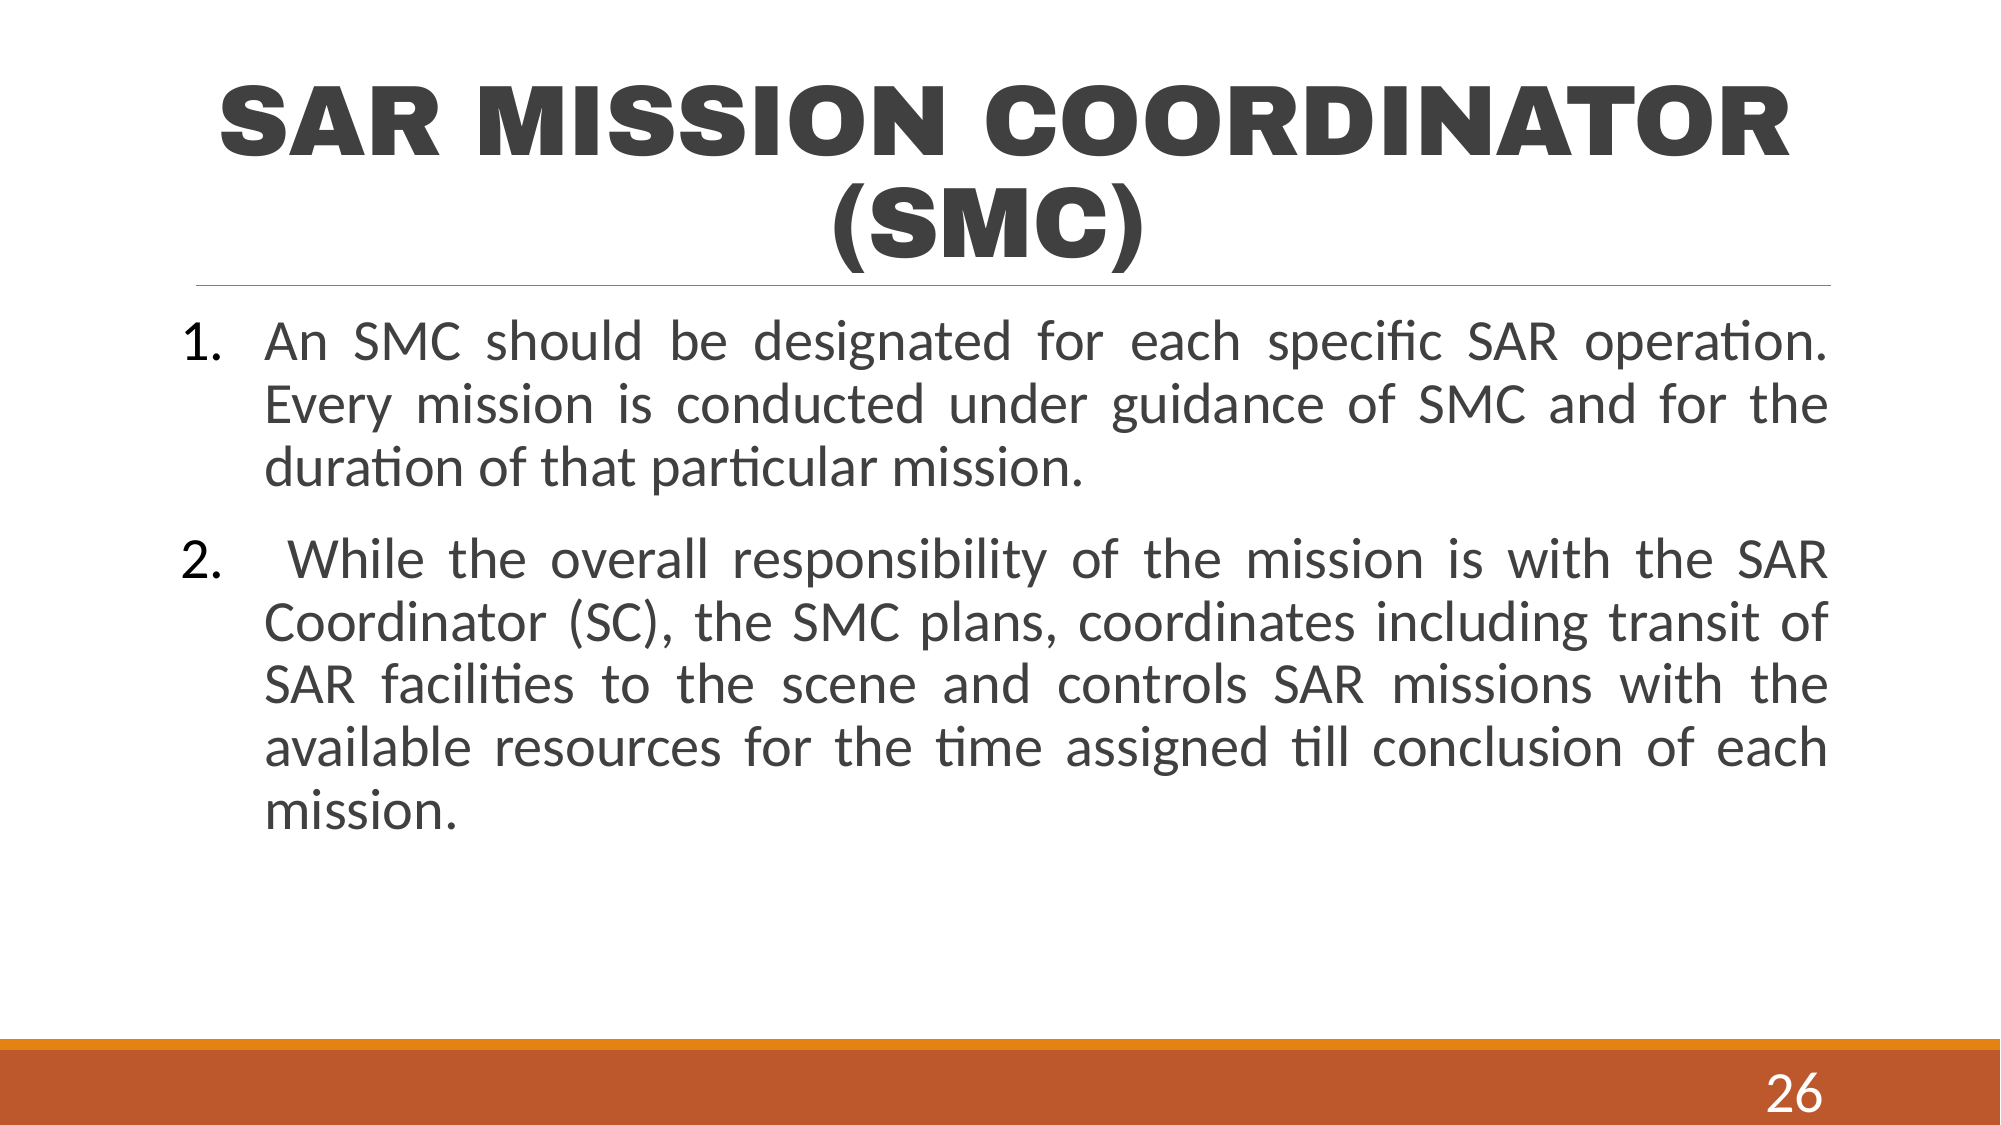

# SAR MISSION COORDINATOR (SMC)
An SMC should be designated for each specific SAR operation. Every mission is conducted under guidance of SMC and for the duration of that particular mission.
 While the overall responsibility of the mission is with the SAR Coordinator (SC), the SMC plans, coordinates including transit of SAR facilities to the scene and controls SAR missions with the available resources for the time assigned till conclusion of each mission.
26